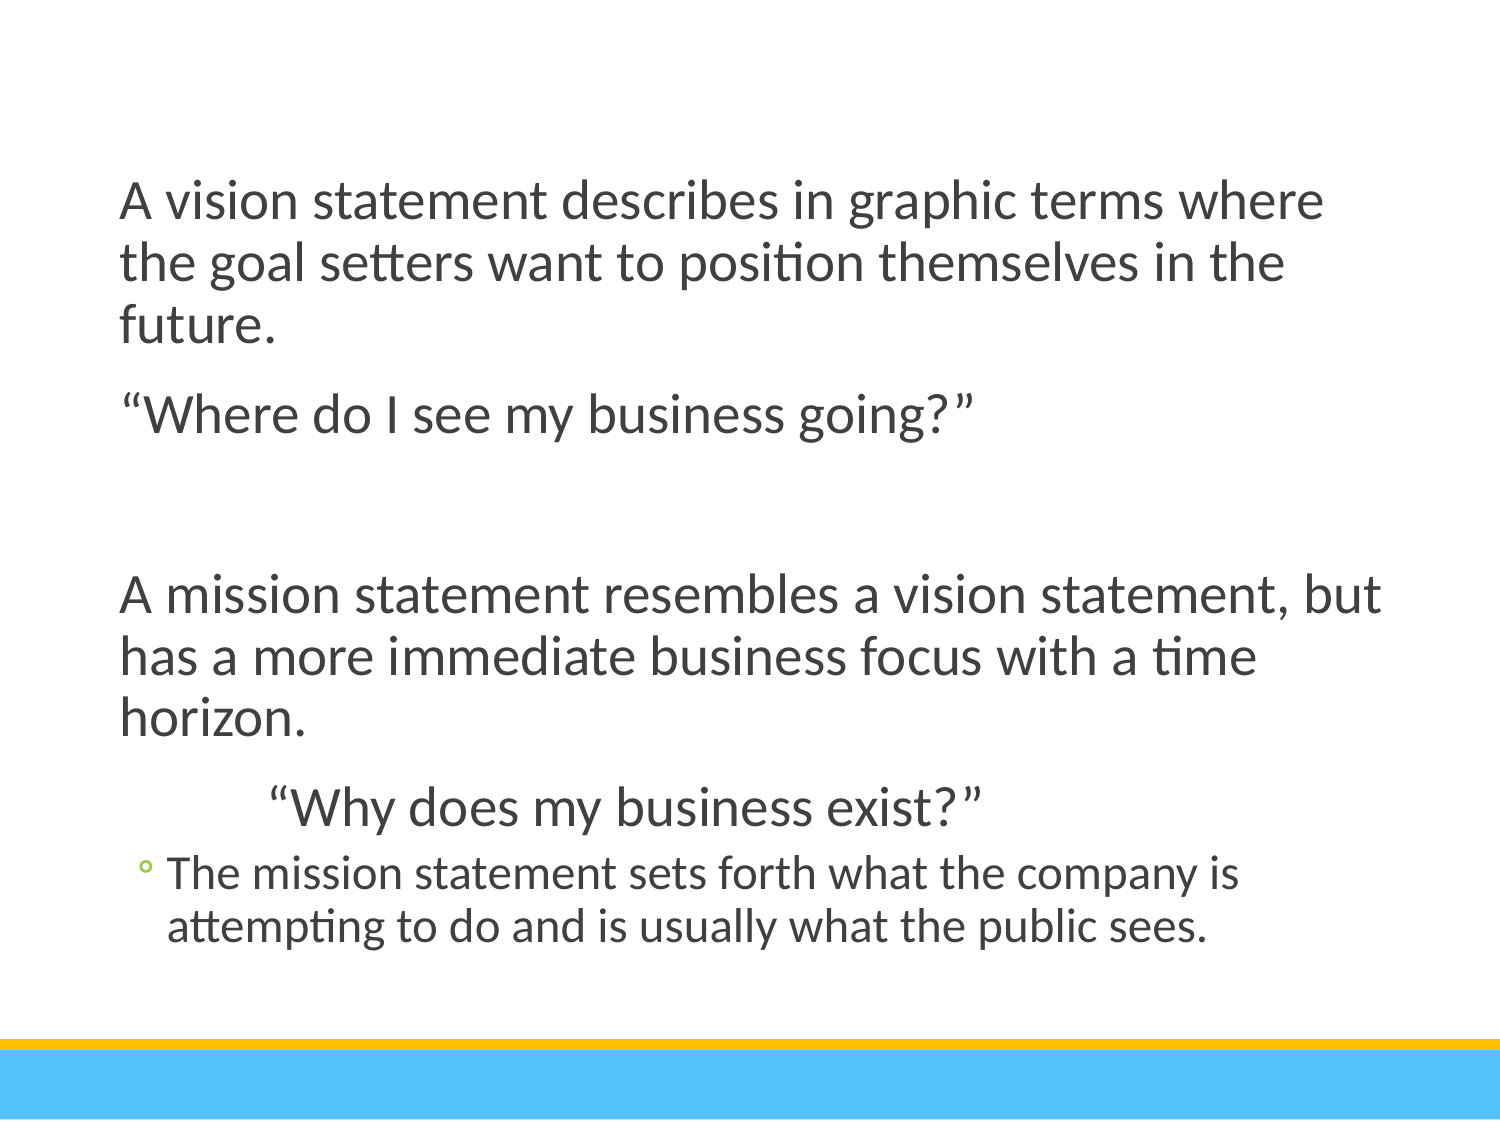

A vision statement describes in graphic terms where the goal setters want to position themselves in the future.
“Where do I see my business going?”

A mission statement resembles a vision statement, but has a more immediate business focus with a time horizon.
	“Why does my business exist?”
The mission statement sets forth what the company is attempting to do and is usually what the public sees.